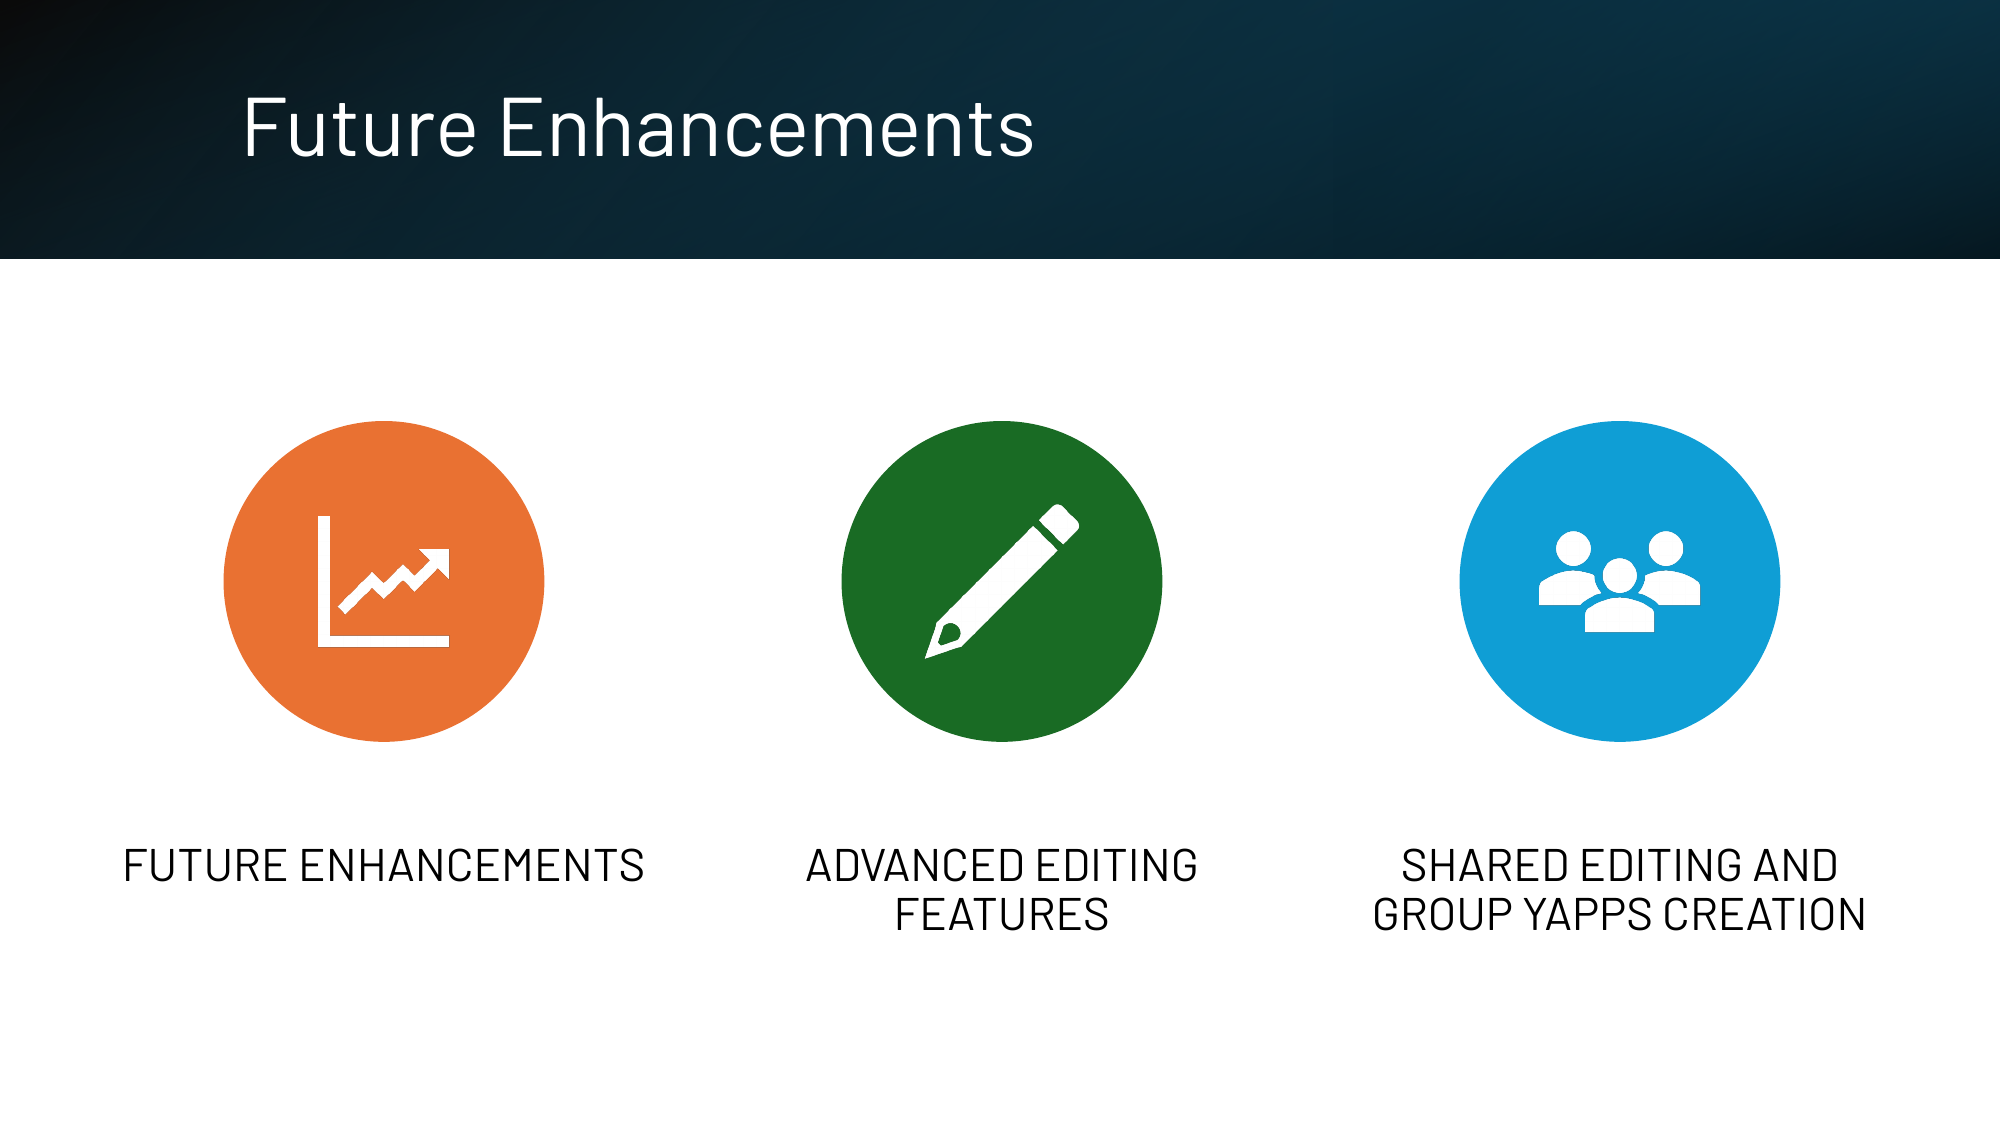

# Future Enhancements
Future Enhancements
Advanced Editing Features
Shared editing and group Yapps creation